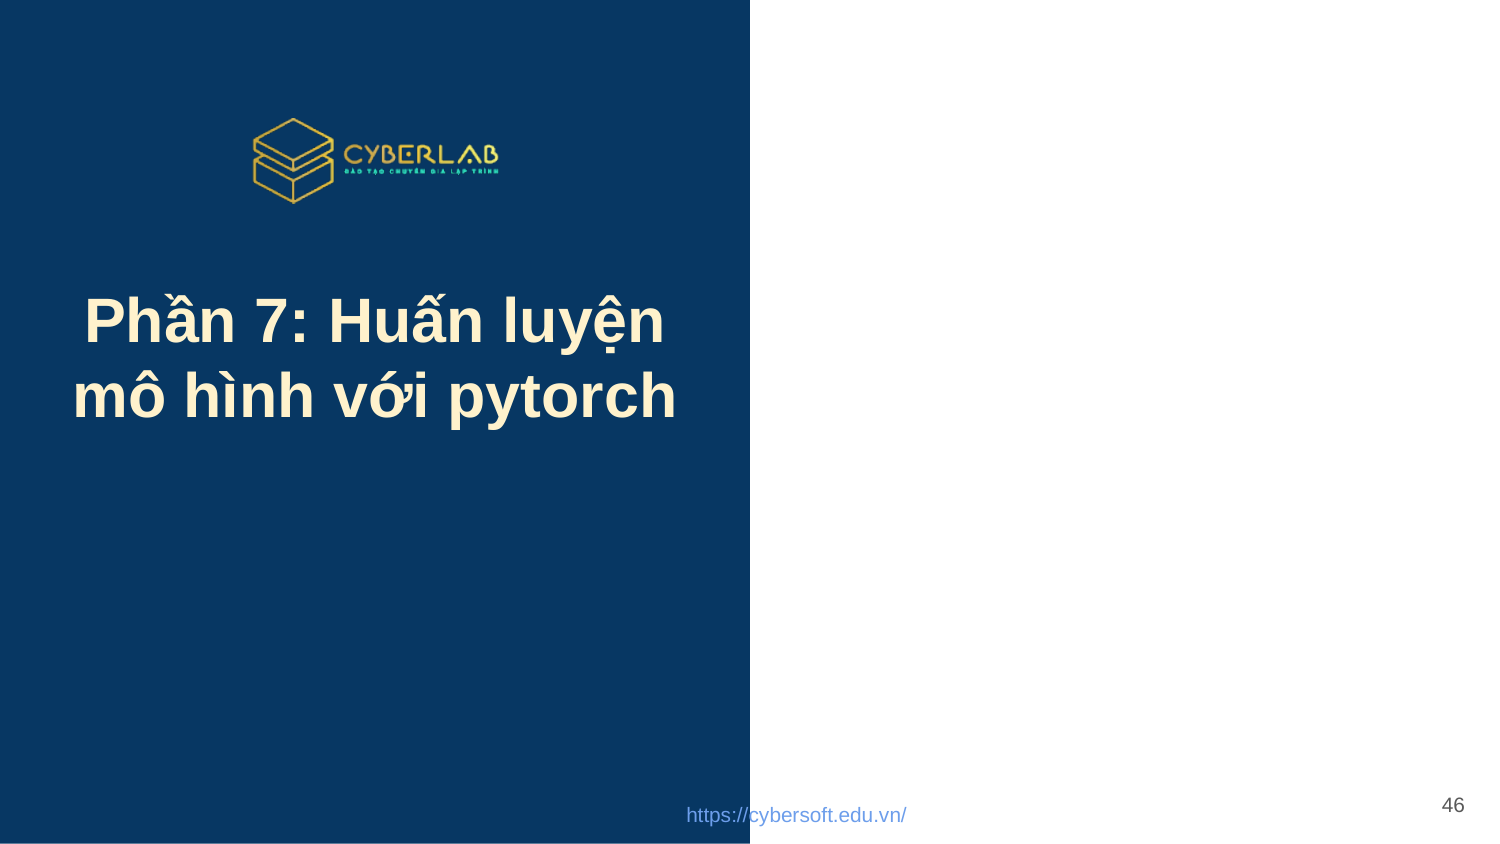

# Phần 7: Huấn luyện mô hình với pytorch

46